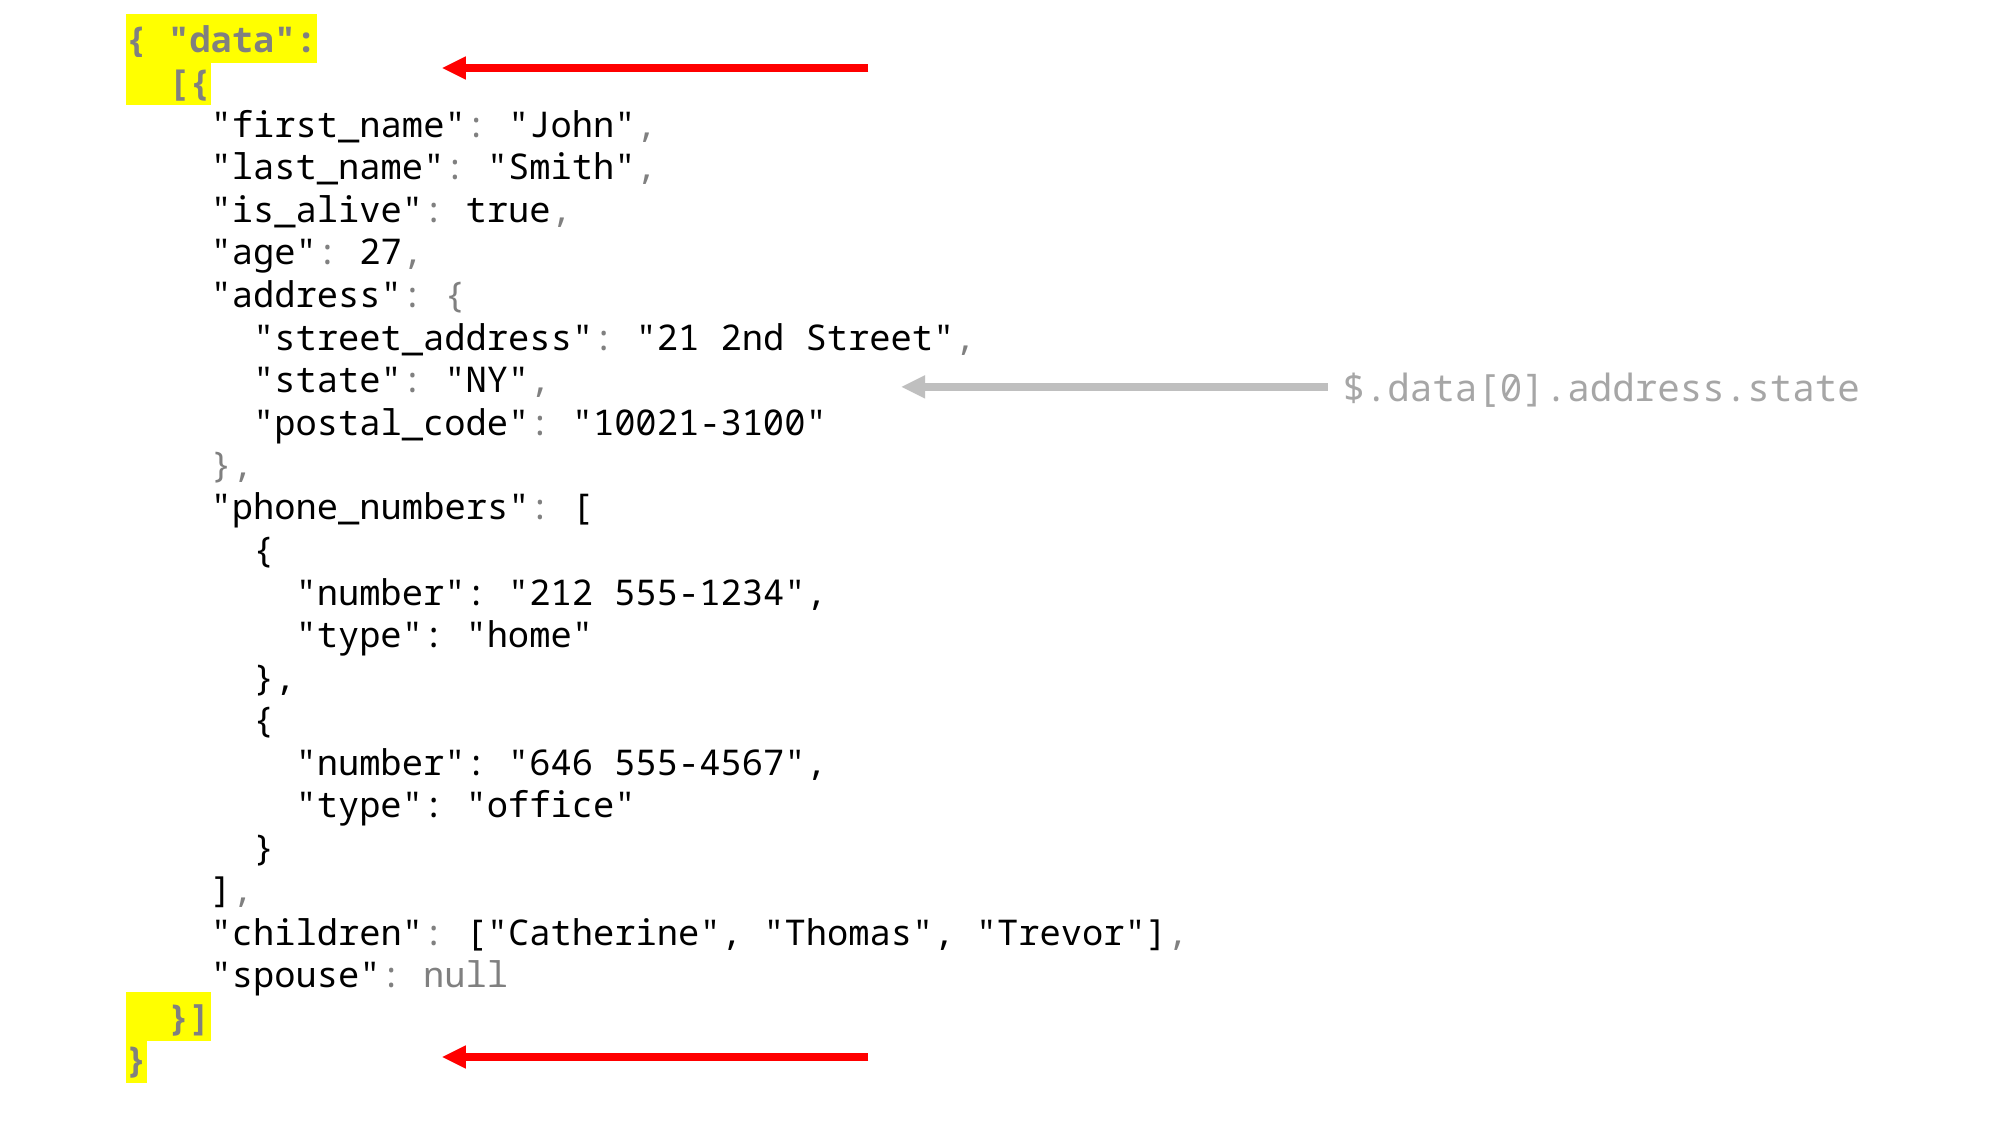

{ "data":
  [{
    "first_name": "John",
    "last_name": "Smith",
    "is_alive": true,
    "age": 27,
    "address": {
      "street_address": "21 2nd Street",
      "state": "NY",
      "postal_code": "10021-3100"
    },
    "phone_numbers": [
      {
        "number": "212 555-1234",
        "type": "home"
      },
      {
        "number": "646 555-4567",
        "type": "office"
      }
    ],
    "children": ["Catherine", "Thomas", "Trevor"],
    "spouse": null
  }]
}
$.data[0].address.state